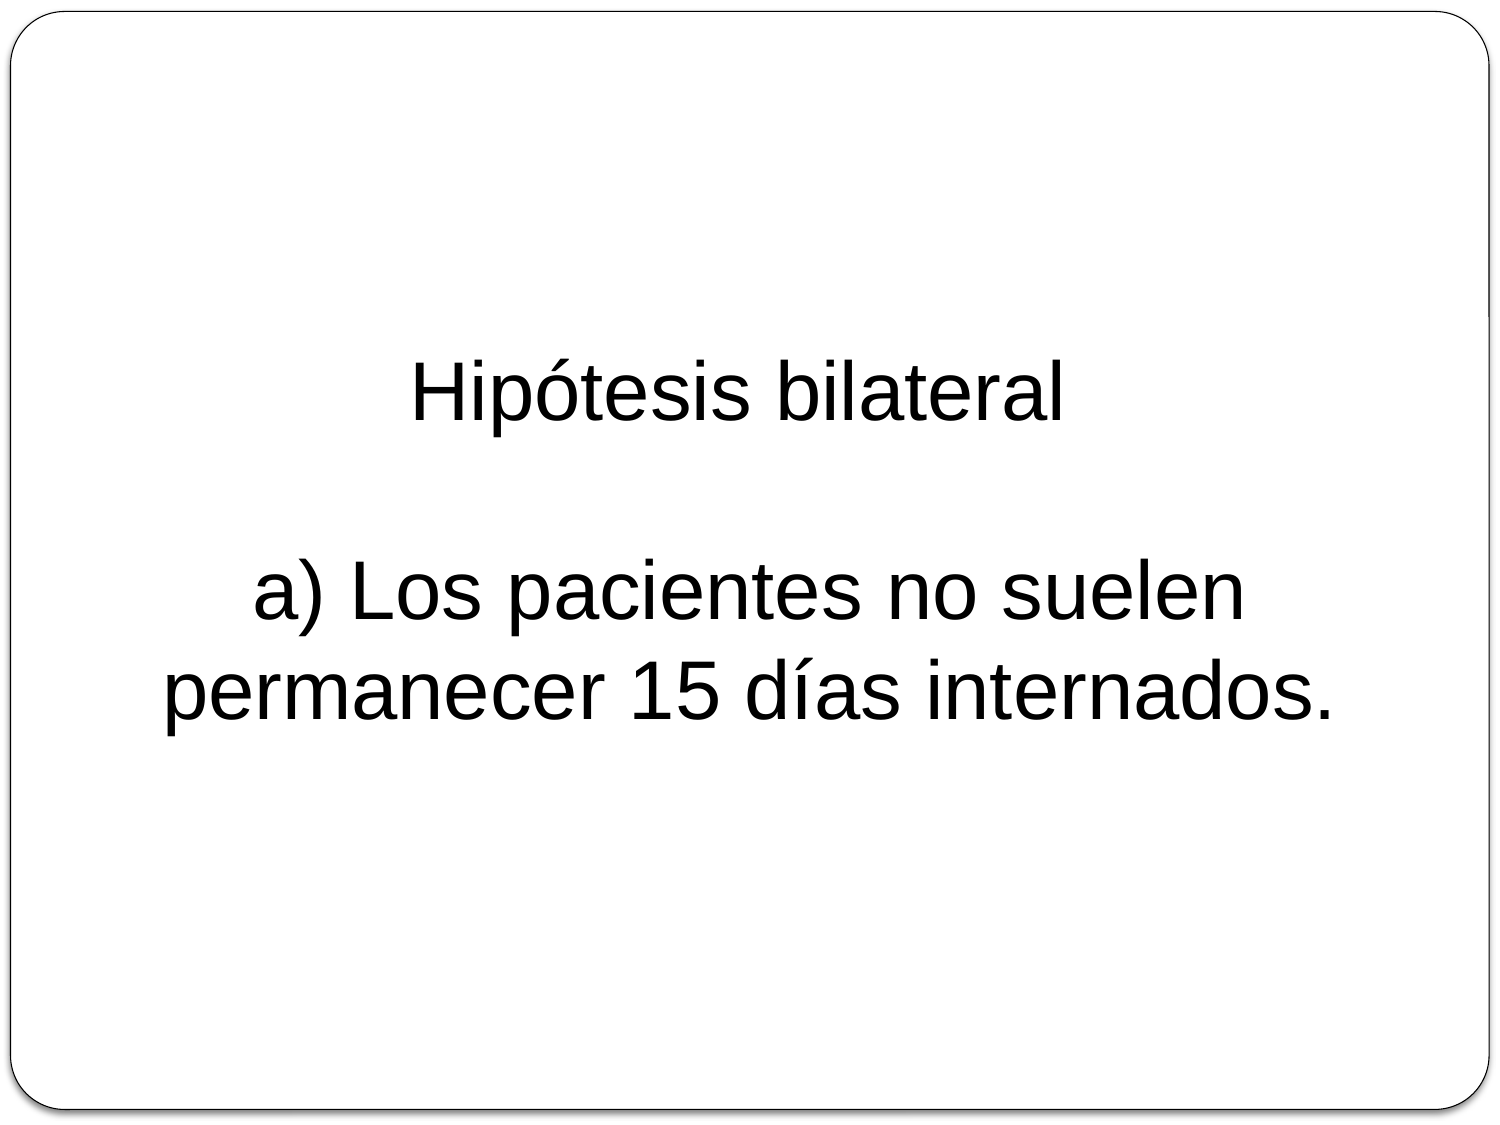

# Hipótesis bilateral a) Los pacientes no suelen permanecer 15 días internados.